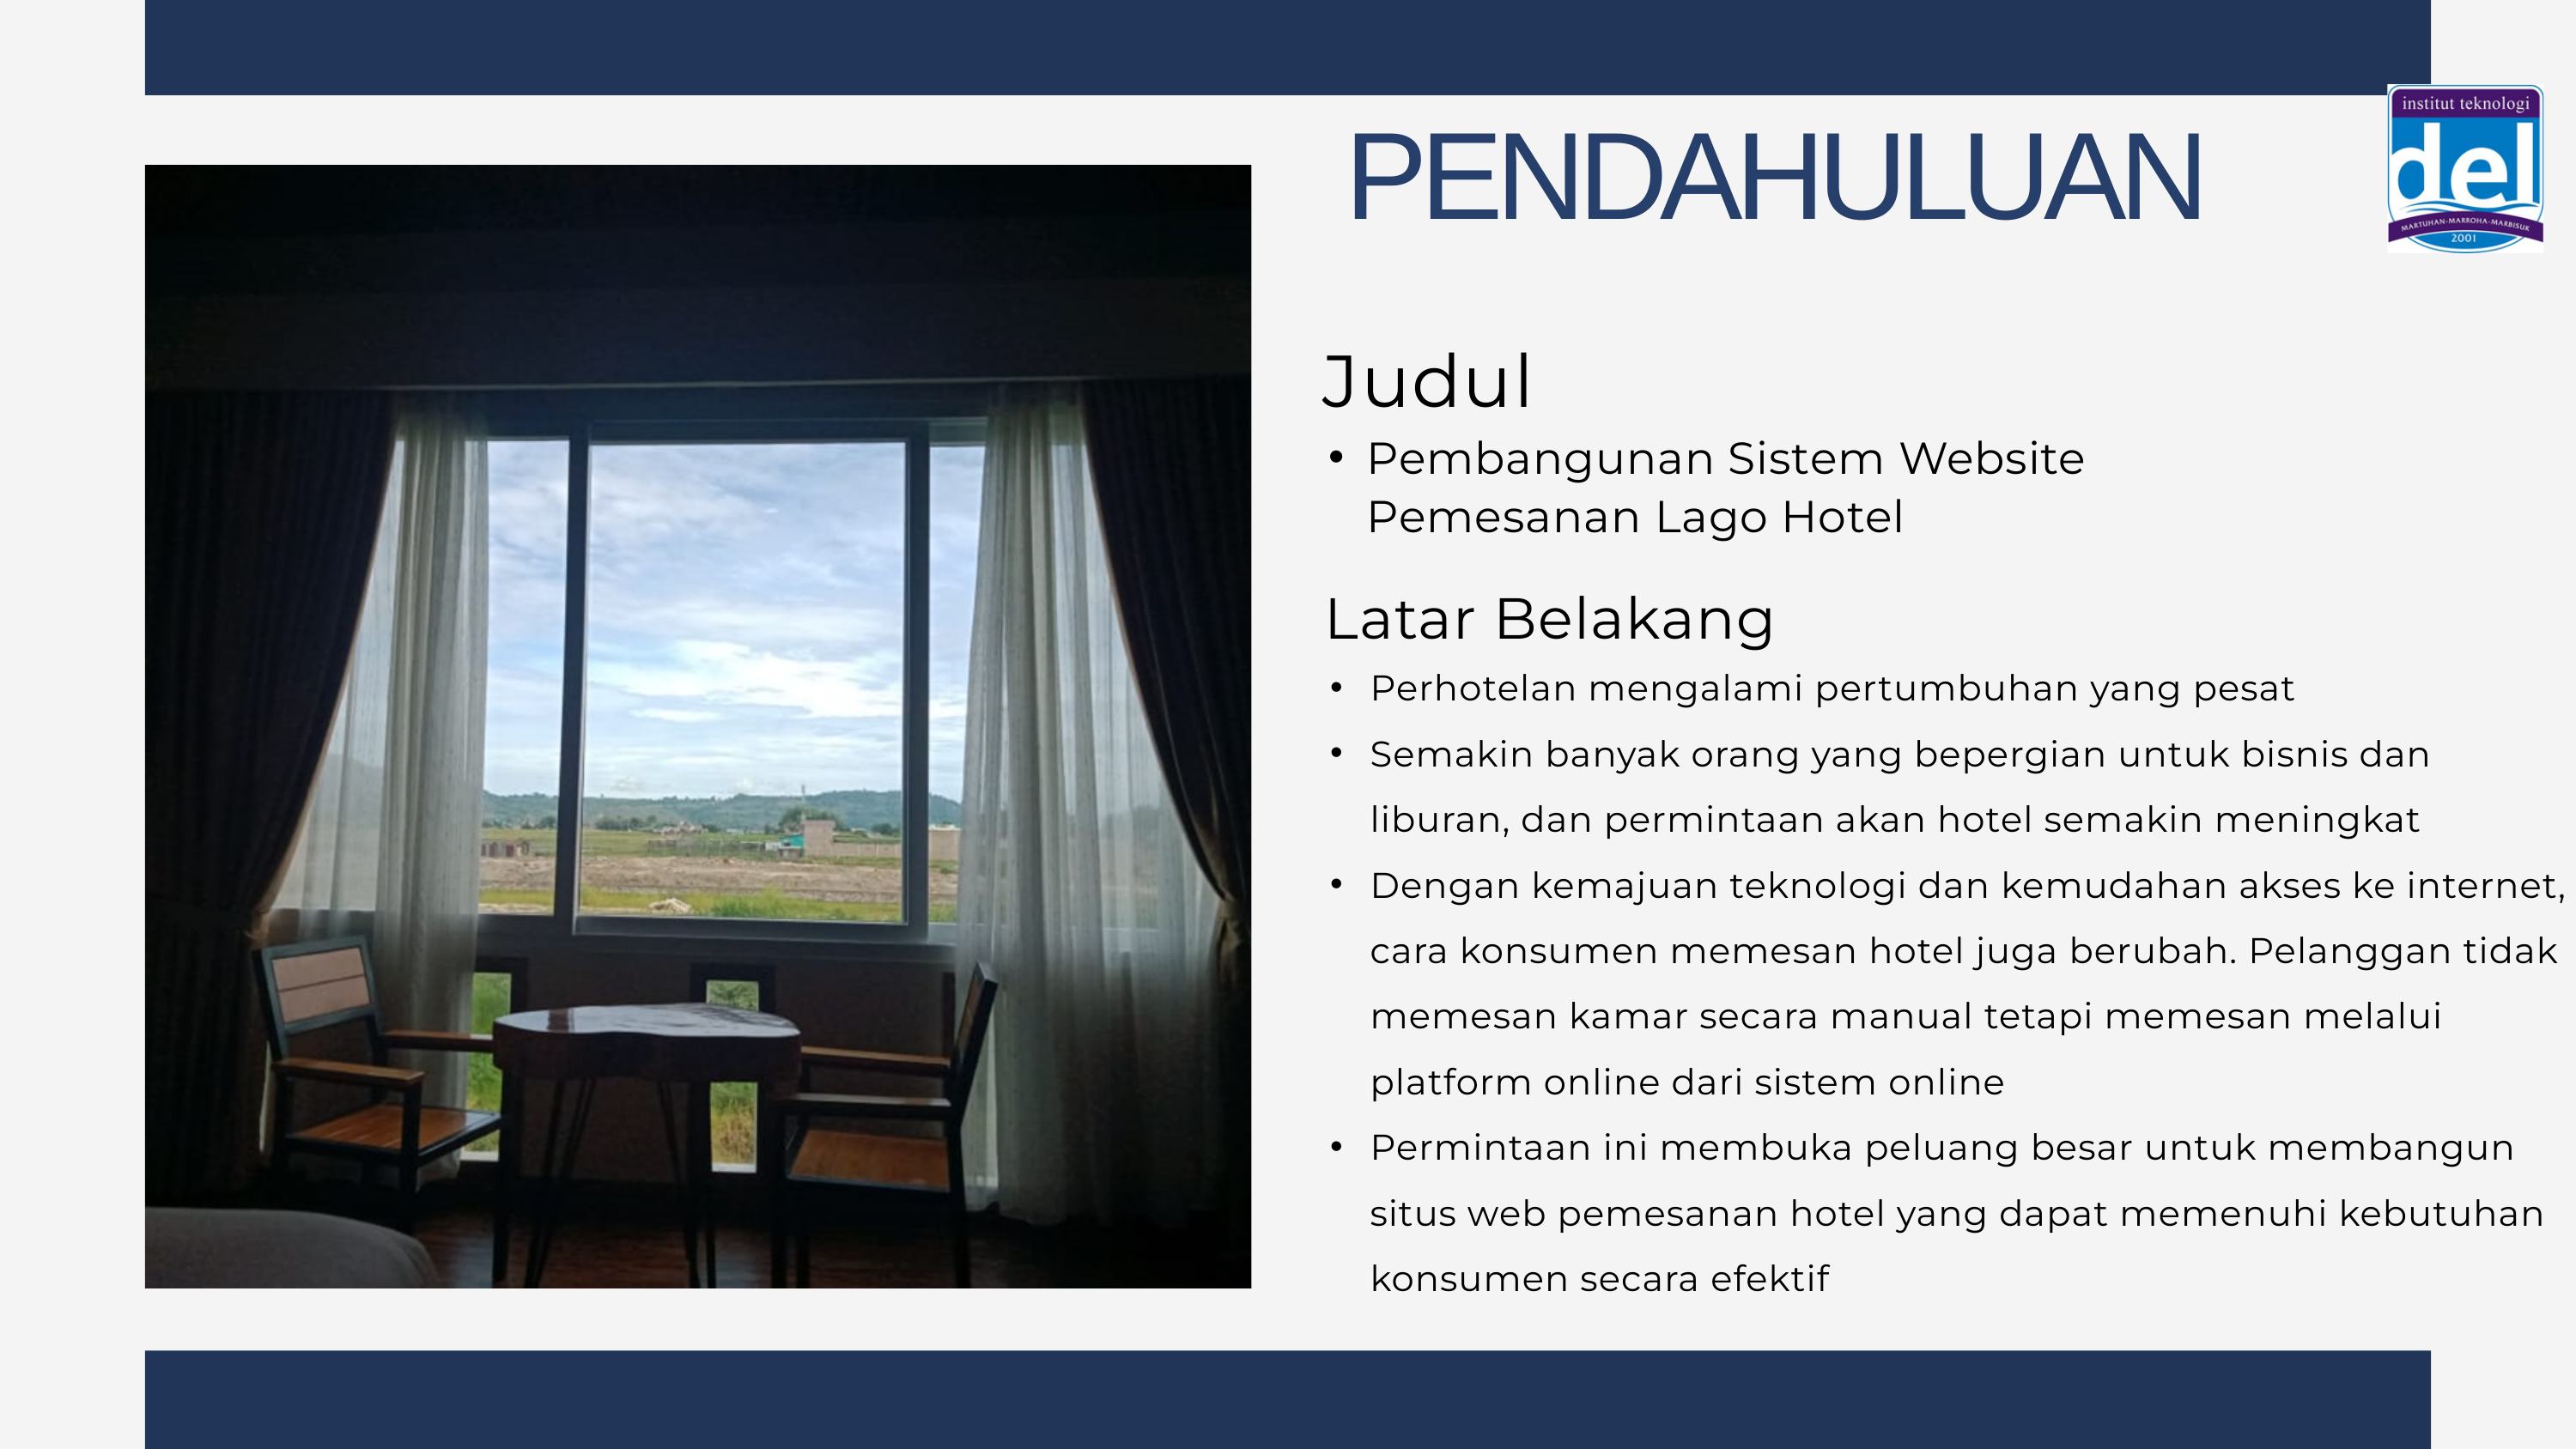

PENDAHULUAN

Judul
Pembangunan Sistem Website Pemesanan Lago Hotel
Latar Belakang
Perhotelan mengalami pertumbuhan yang pesat
Semakin banyak orang yang bepergian untuk bisnis dan liburan, dan permintaan akan hotel semakin meningkat
Dengan kemajuan teknologi dan kemudahan akses ke internet, cara konsumen memesan hotel juga berubah. Pelanggan tidak memesan kamar secara manual tetapi memesan melalui platform online dari sistem online
Permintaan ini membuka peluang besar untuk membangun situs web pemesanan hotel yang dapat memenuhi kebutuhan konsumen secara efektif